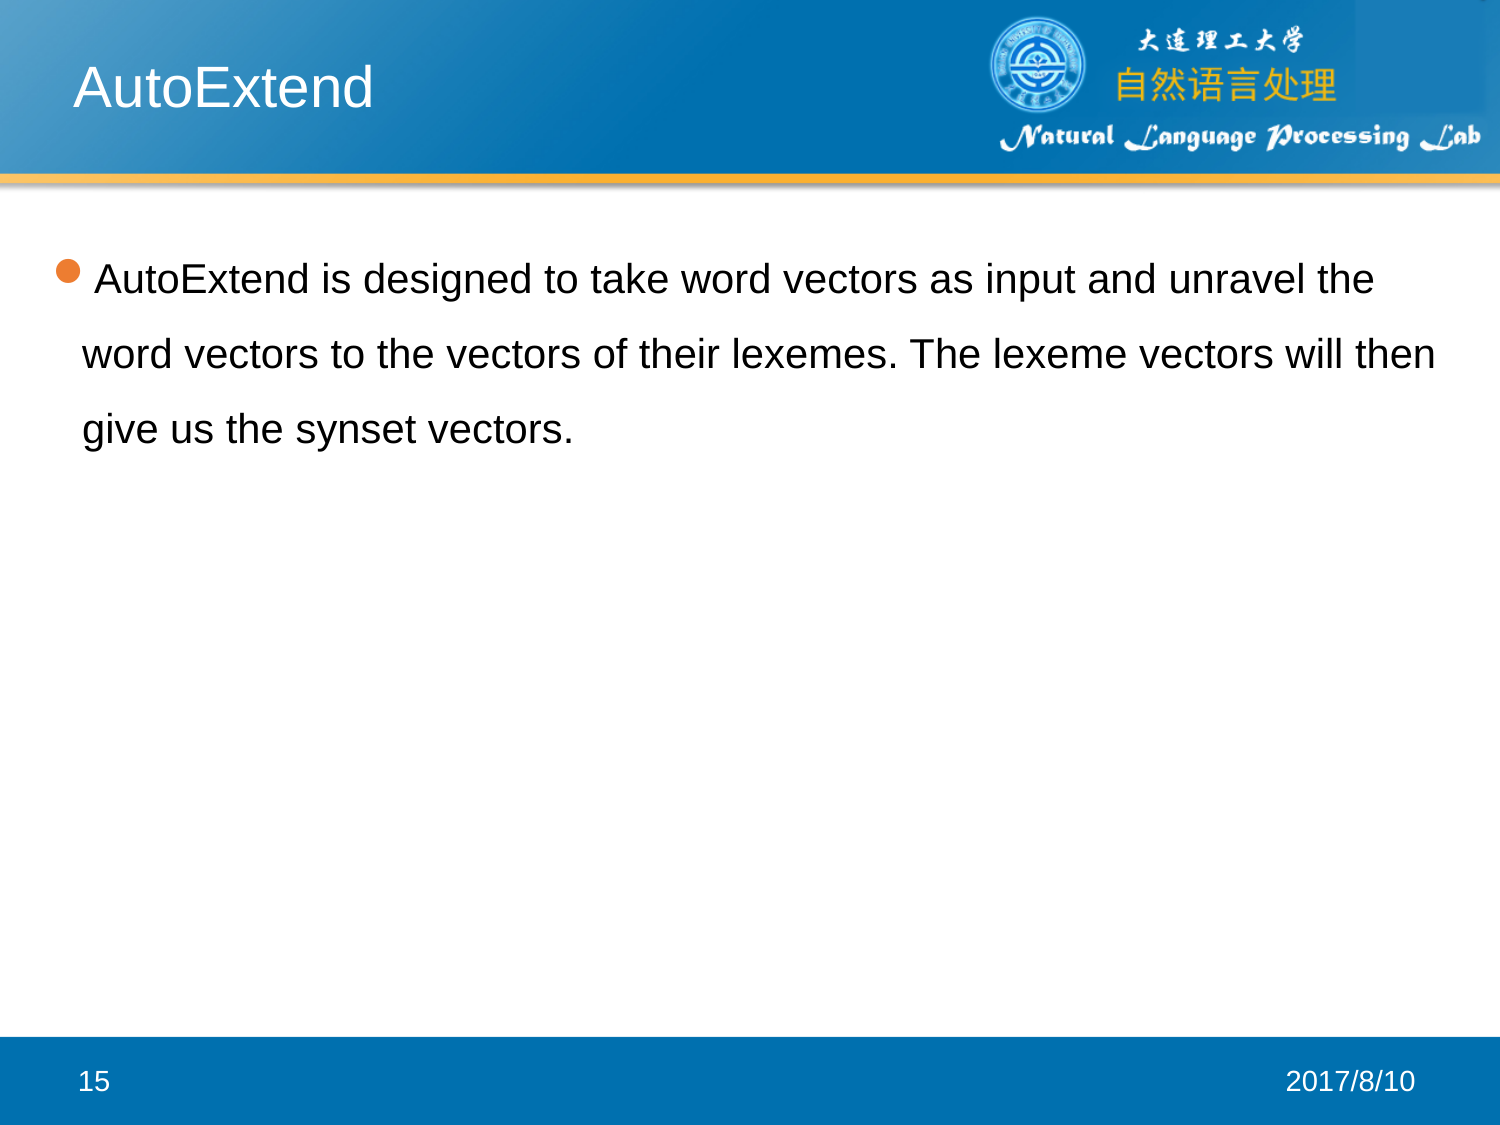

# AutoExtend
AutoExtend is designed to take word vectors as input and unravel the word vectors to the vectors of their lexemes. The lexeme vectors will then give us the synset vectors.
15
2017/8/10